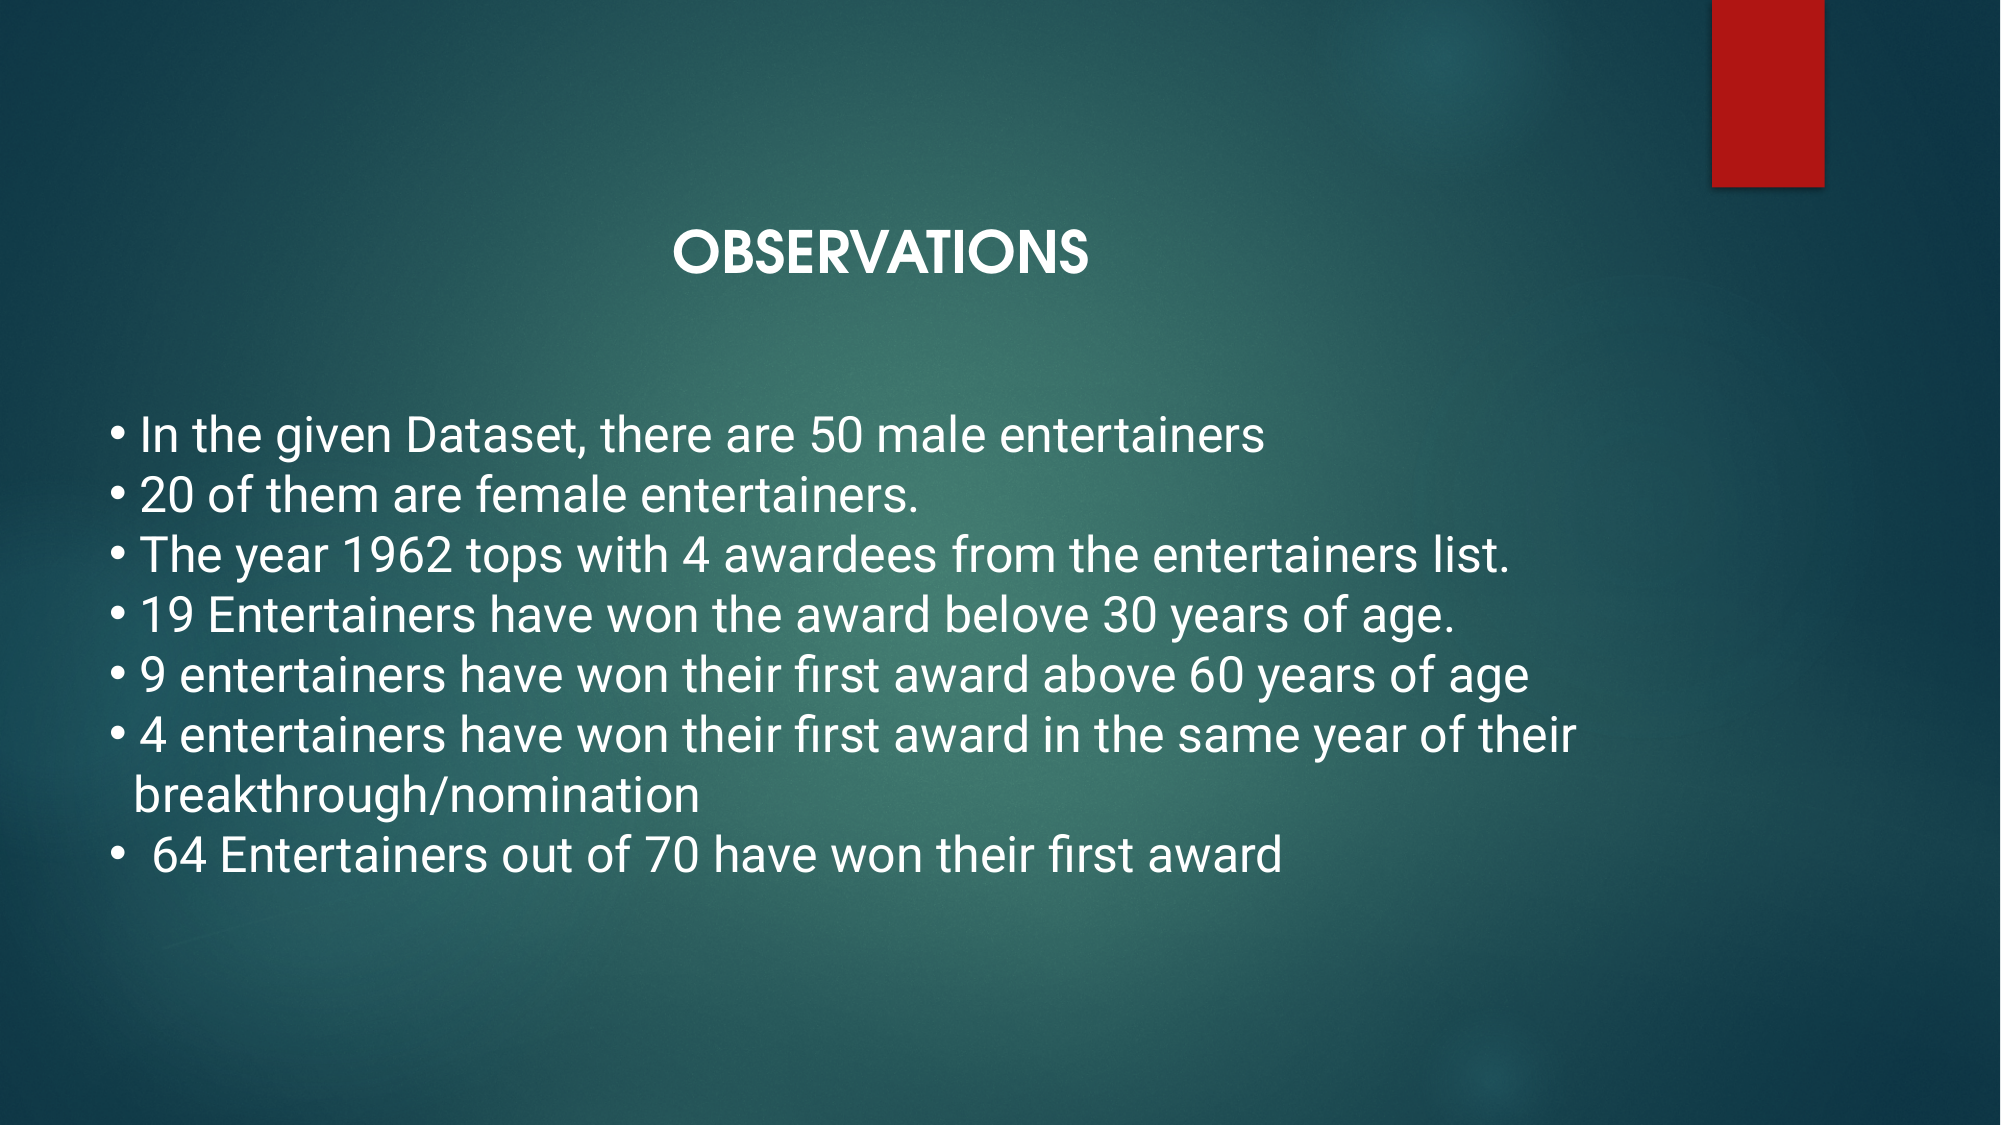

OBSERVATIONS
 In the given Dataset, there are 50 male entertainers
 20 of them are female entertainers.
 The year 1962 tops with 4 awardees from the entertainers list.
 19 Entertainers have won the award belove 30 years of age.
 9 entertainers have won their first award above 60 years of age
 4 entertainers have won their first award in the same year of their                  breakthrough/nomination
  64 Entertainers out of 70 have won their first award